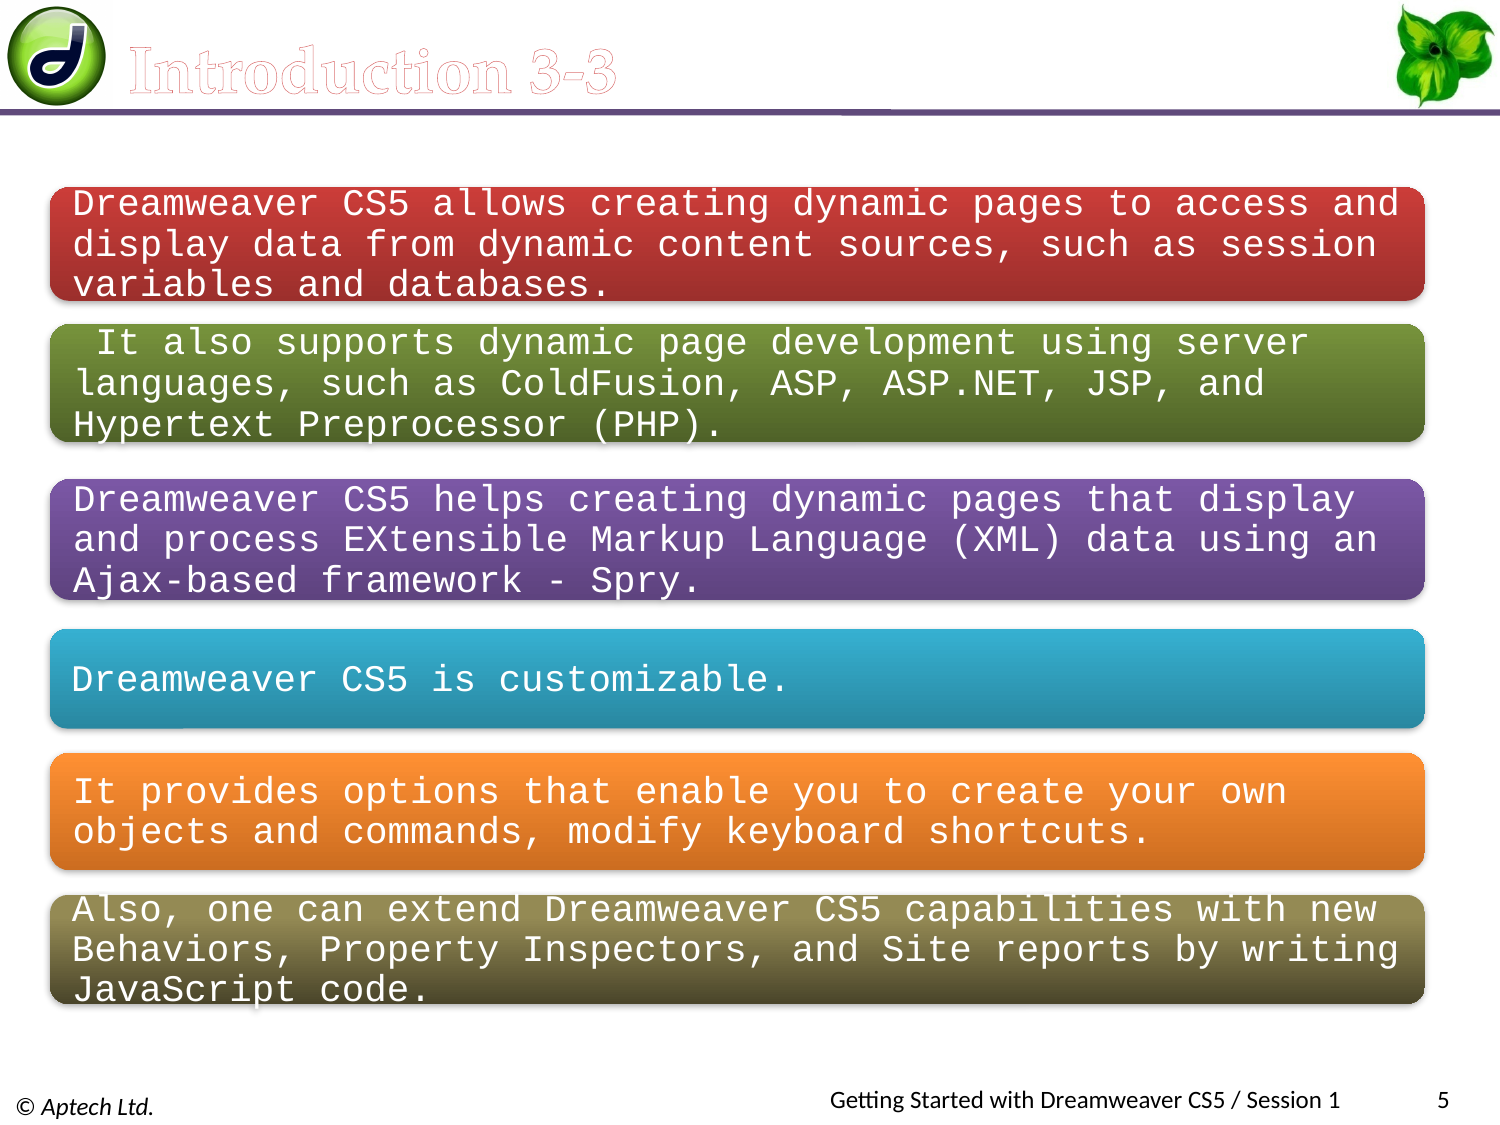

# Introduction 3-3
Dreamweaver CS5 allows creating dynamic pages to access and display data from dynamic content sources, such as session variables and databases.
 It also supports dynamic page development using server languages, such as ColdFusion, ASP, ASP.NET, JSP, and Hypertext Preprocessor (PHP).
Dreamweaver CS5 helps creating dynamic pages that display and process EXtensible Markup Language (XML) data using an Ajax-based framework - Spry.
Dreamweaver CS5 is customizable.
It provides options that enable you to create your own objects and commands, modify keyboard shortcuts.
Also, one can extend Dreamweaver CS5 capabilities with new Behaviors, Property Inspectors, and Site reports by writing JavaScript code.
Getting Started with Dreamweaver CS5 / Session 1
5